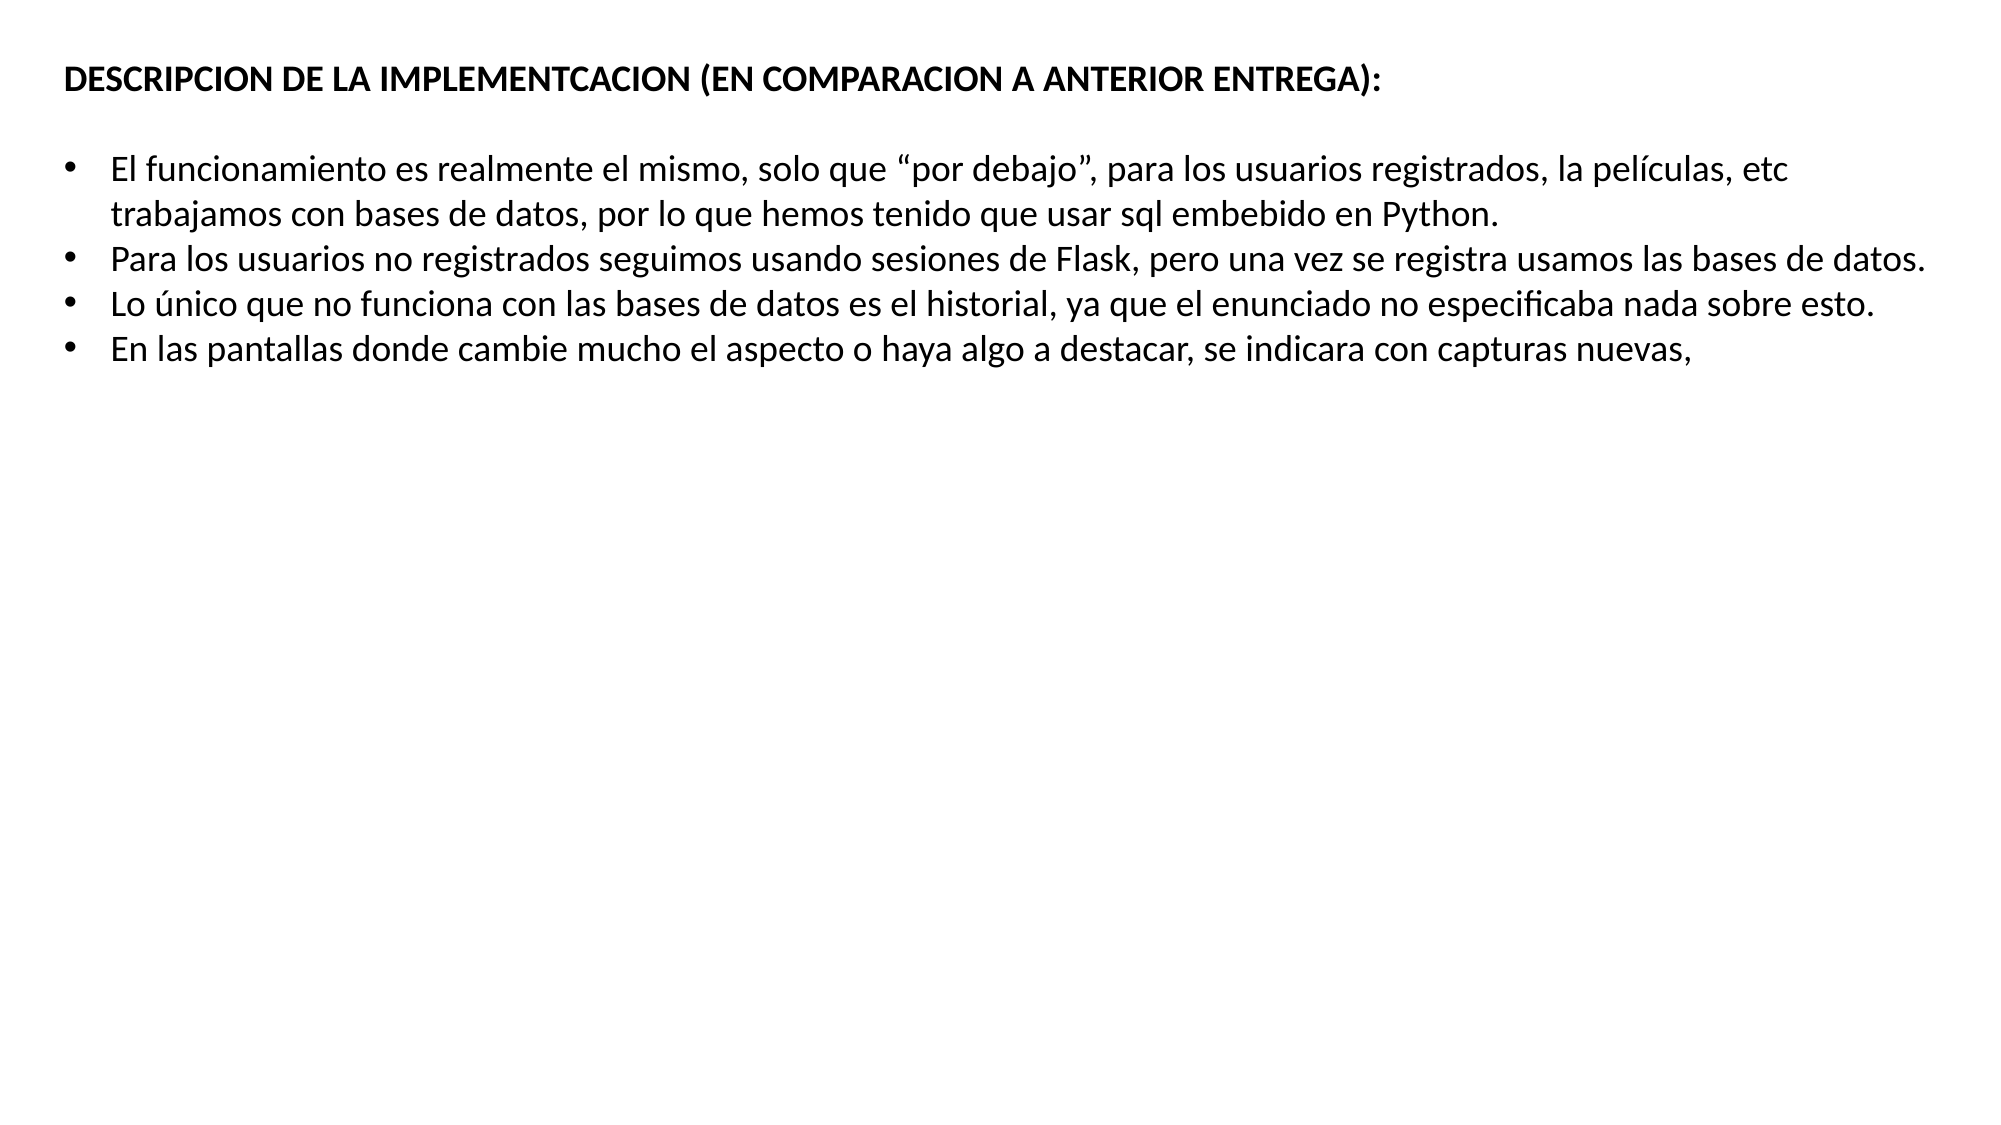

DESCRIPCION DE LA IMPLEMENTCACION (EN COMPARACION A ANTERIOR ENTREGA):

El funcionamiento es realmente el mismo, solo que “por debajo”, para los usuarios registrados, la películas, etc trabajamos con bases de datos, por lo que hemos tenido que usar sql embebido en Python.
Para los usuarios no registrados seguimos usando sesiones de Flask, pero una vez se registra usamos las bases de datos.
Lo único que no funciona con las bases de datos es el historial, ya que el enunciado no especificaba nada sobre esto.
En las pantallas donde cambie mucho el aspecto o haya algo a destacar, se indicara con capturas nuevas,